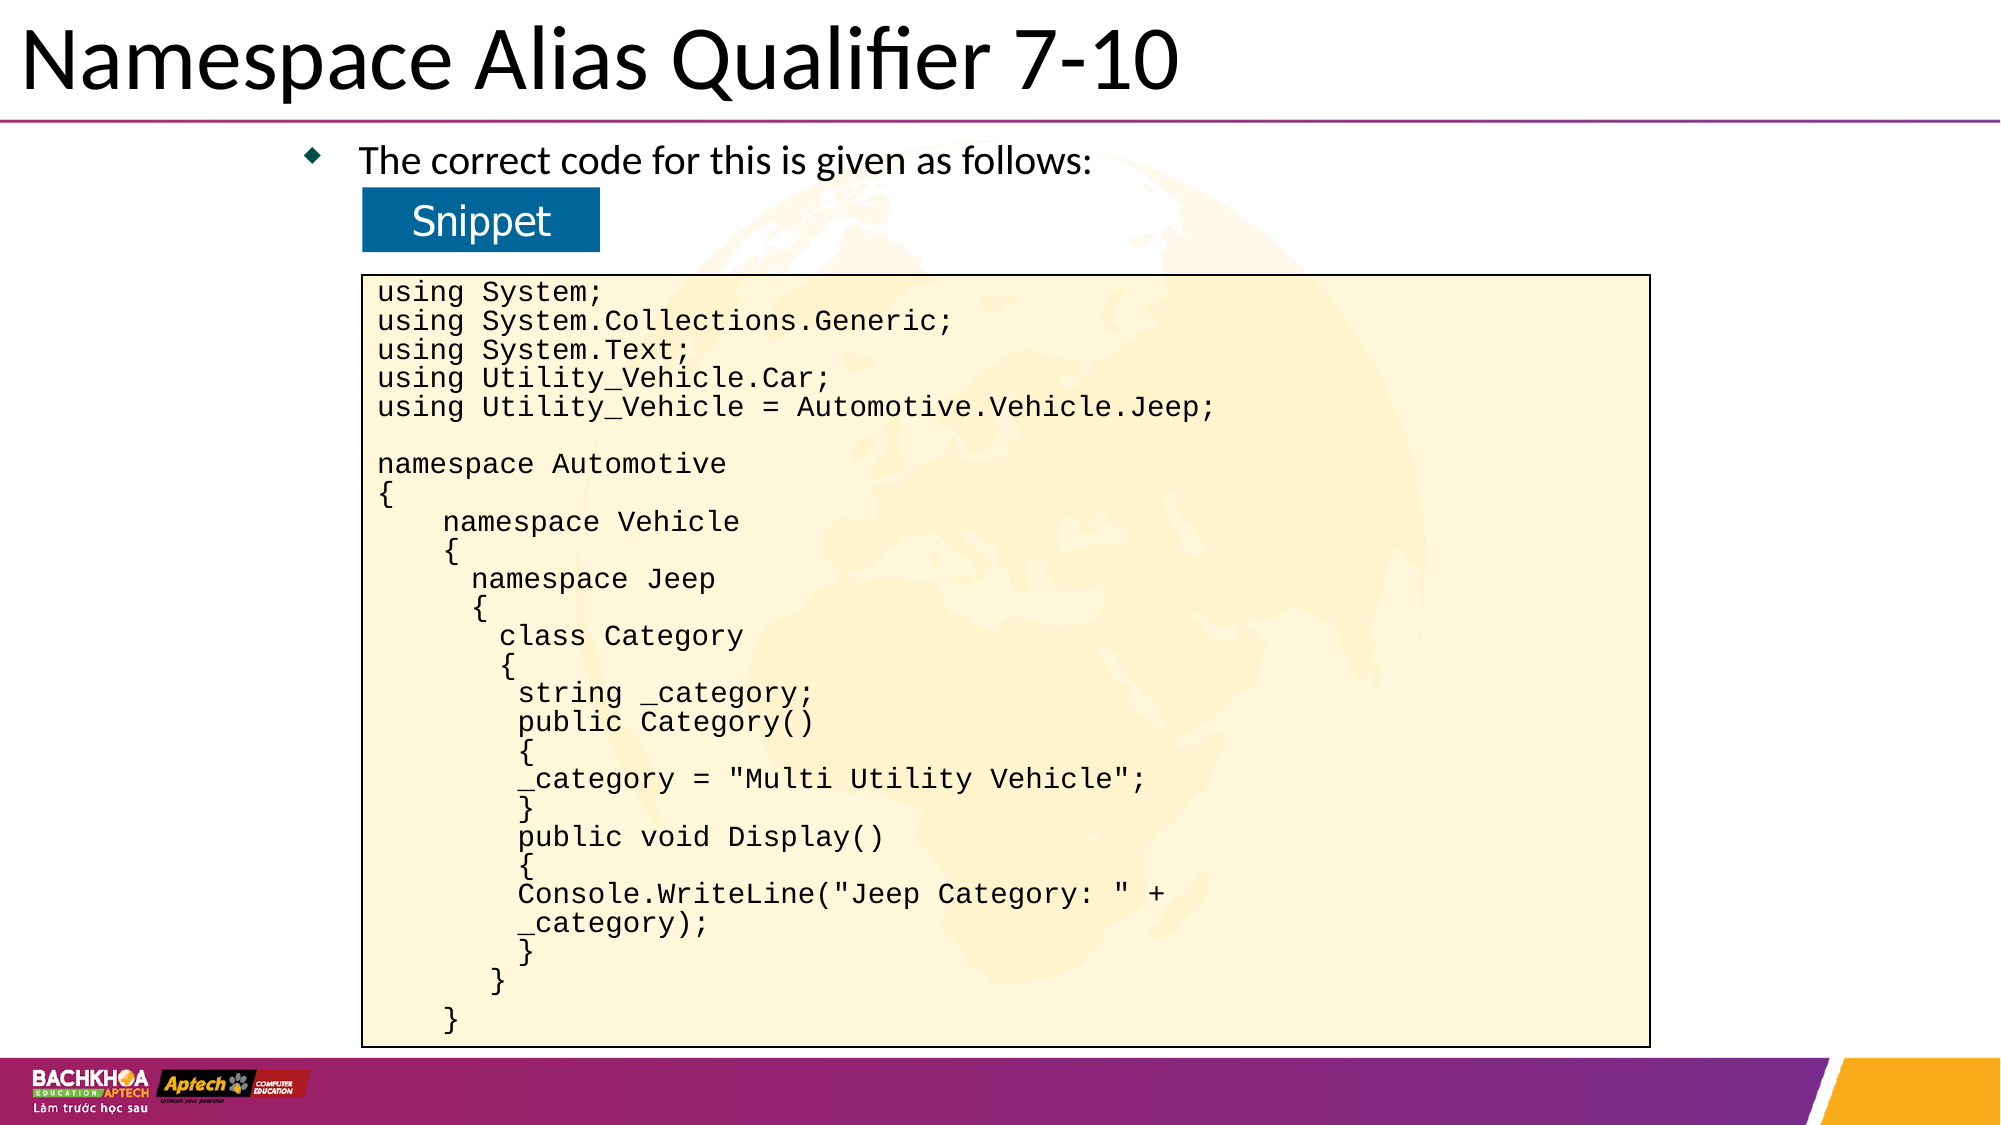

# Namespace Alias Qualifier 7-10

The correct code for this is given as follows:

Snippet
using System;
using System.Collections.Generic;
using System.Text;
using Utility_Vehicle.Car;
using Utility_Vehicle = Automotive.Vehicle.Jeep;

namespace Automotive
{
namespace Vehicle
{
namespace Jeep
{
class Category
{
string _category;
public Category()
{
_category = "Multi Utility Vehicle";
}
public void Display()
{
Console.WriteLine("Jeep Category: " +
_category);
}
}
}